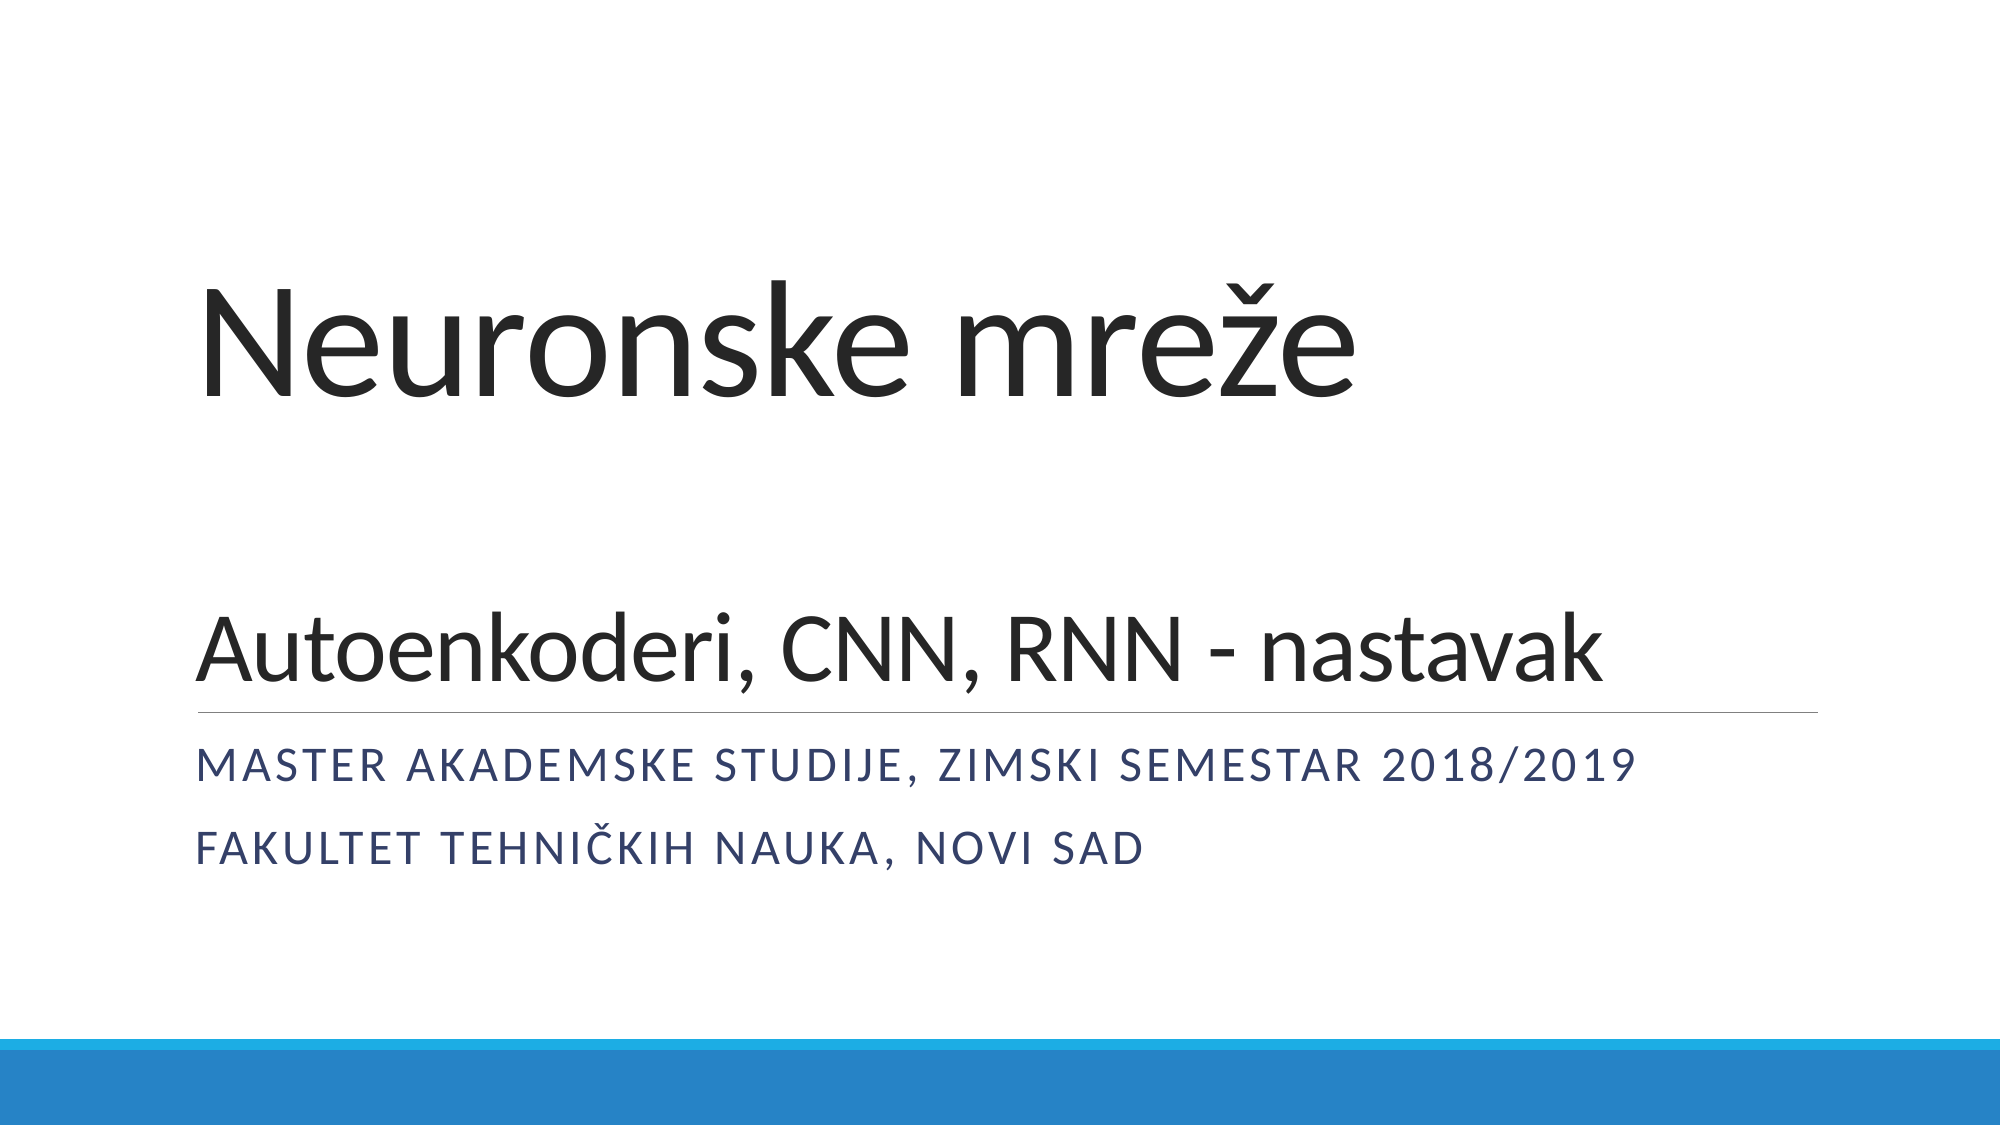

# Neuronske mreže Autoenkoderi, CNN, RNN - nastavak
Master akademske studije, zimski semestar 2018/2019
Fakultet tehničkih nauka, novi sad